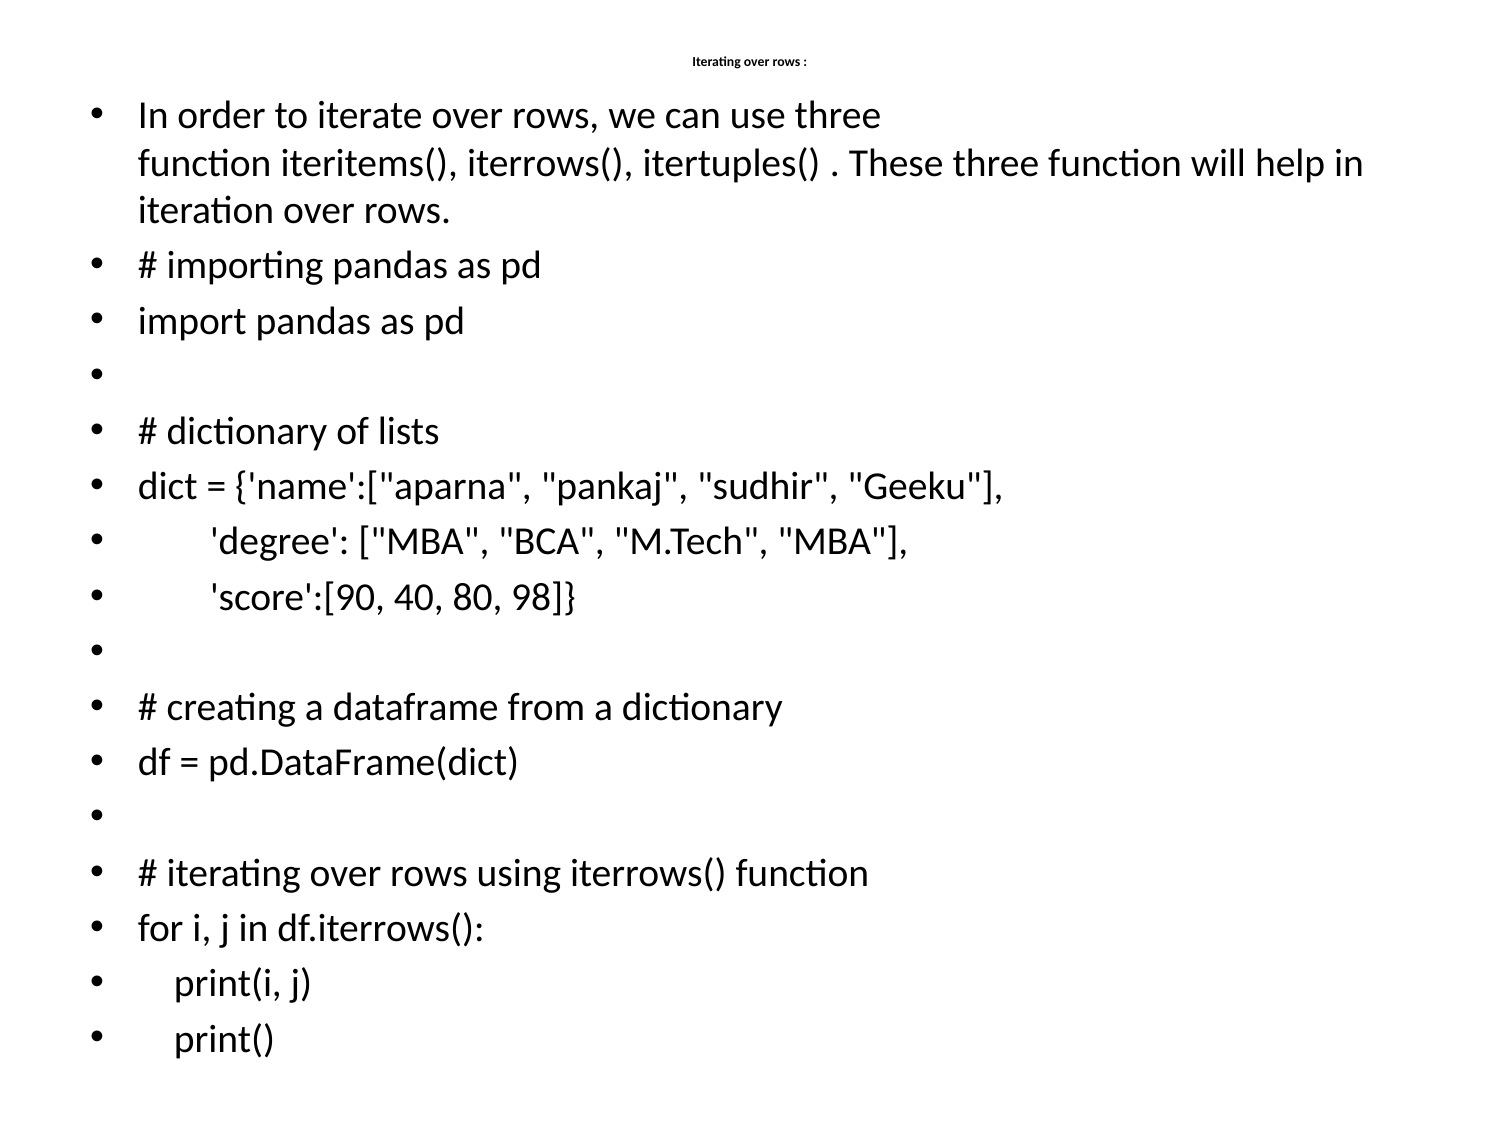

# Iterating over rows :
In order to iterate over rows, we can use three function iteritems(), iterrows(), itertuples() . These three function will help in iteration over rows.
# importing pandas as pd
import pandas as pd

# dictionary of lists
dict = {'name':["aparna", "pankaj", "sudhir", "Geeku"],
        'degree': ["MBA", "BCA", "M.Tech", "MBA"],
        'score':[90, 40, 80, 98]}

# creating a dataframe from a dictionary
df = pd.DataFrame(dict)

# iterating over rows using iterrows() function
for i, j in df.iterrows():
    print(i, j)
    print()